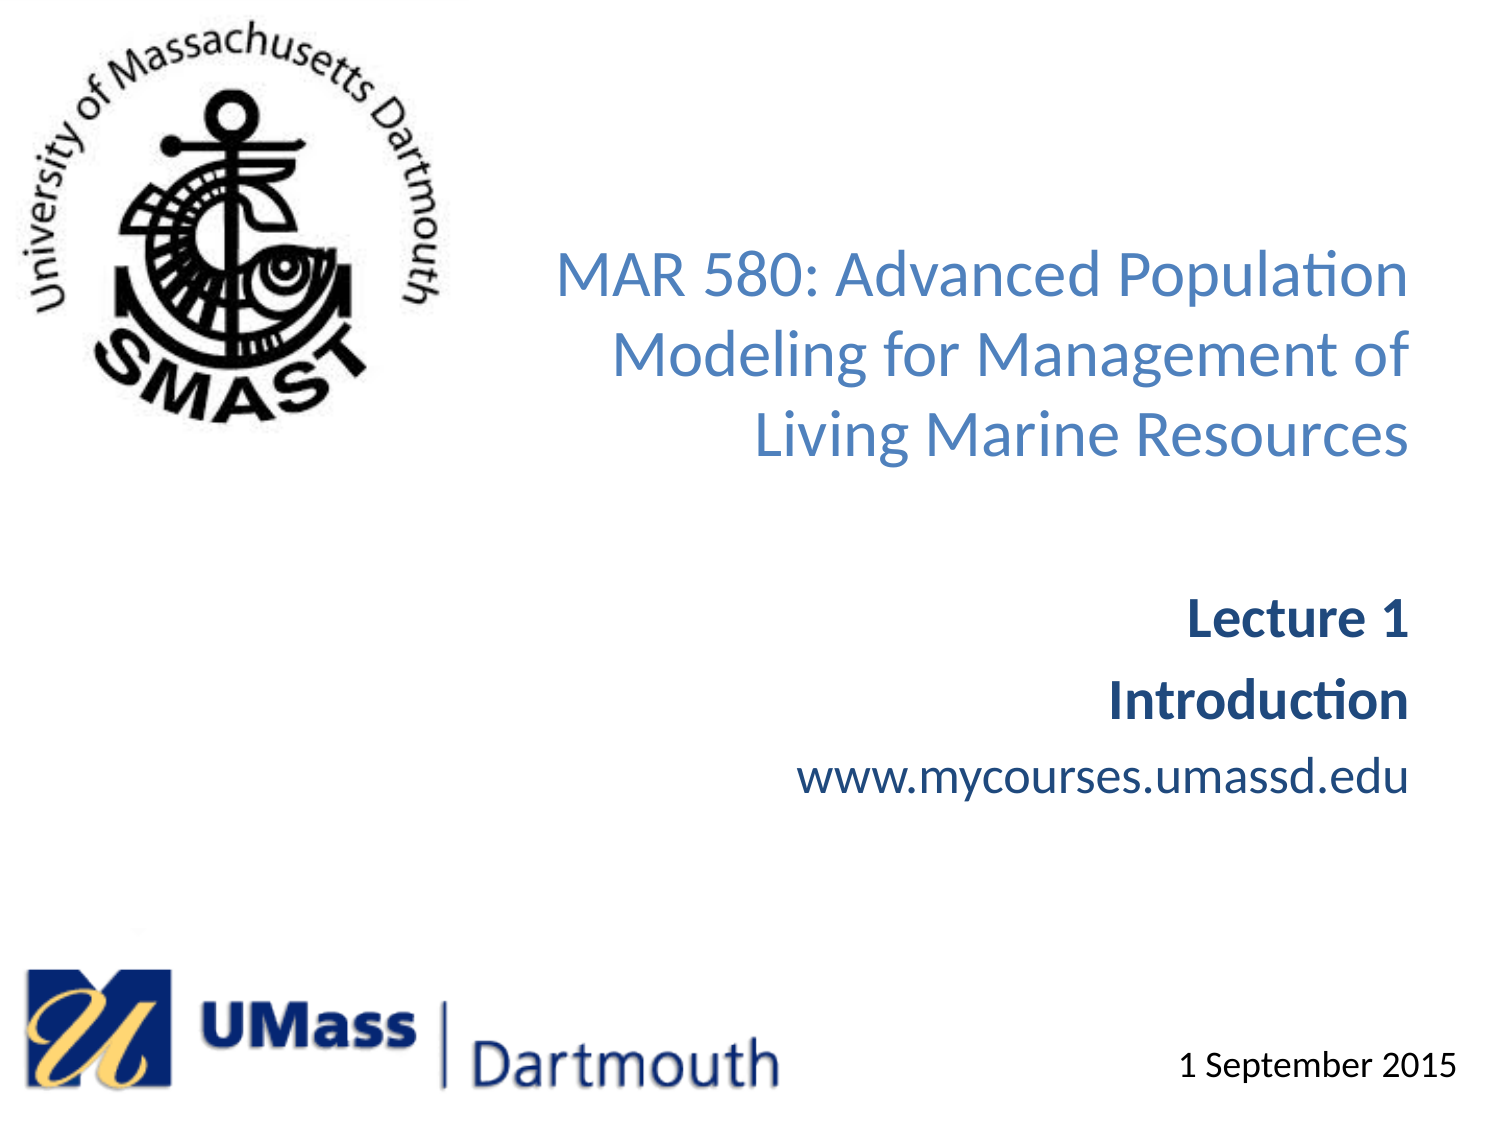

# MAR 580: Advanced Population Modeling for Management of Living Marine Resources
Lecture 1
Introduction
www.mycourses.umassd.edu
1 September 2015